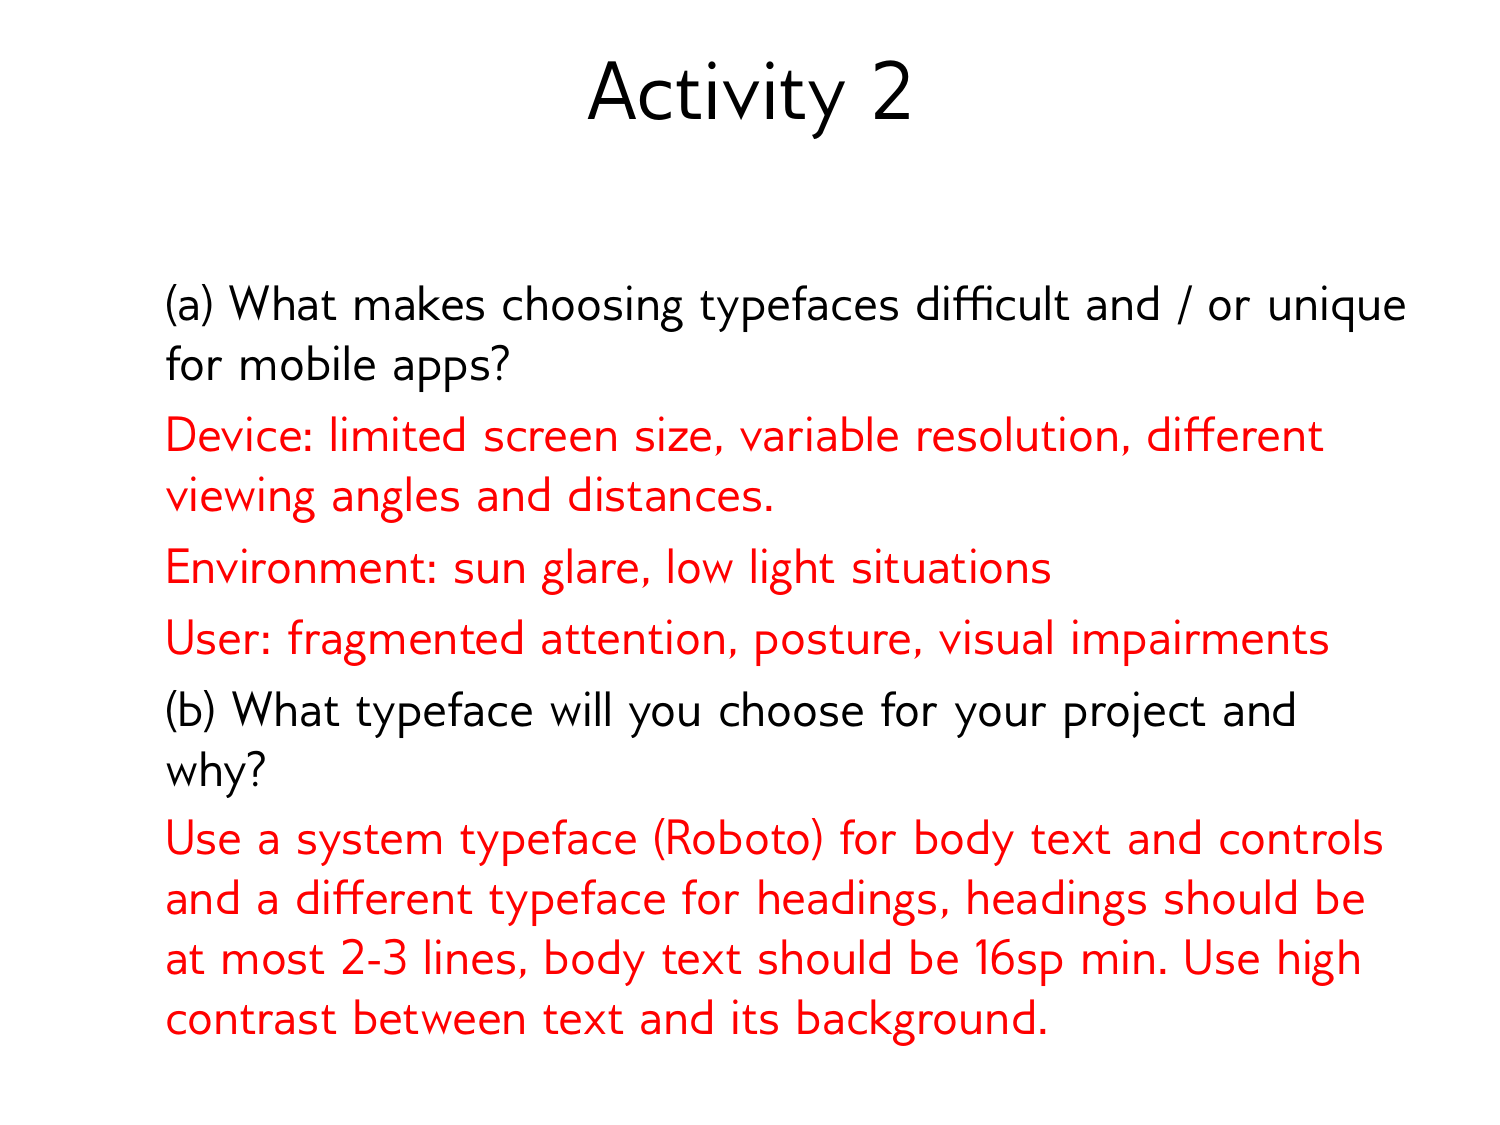

# Activity 2
(a) What makes choosing typefaces difficult and / or unique for mobile apps?
Device: limited screen size, variable resolution, different viewing angles and distances.
Environment: sun glare, low light situations
User: fragmented attention, posture, visual impairments
(b) What typeface will you choose for your project and why?
Use a system typeface (Roboto) for body text and controls and a different typeface for headings, headings should be at most 2-3 lines, body text should be 16sp min. Use high contrast between text and its background.